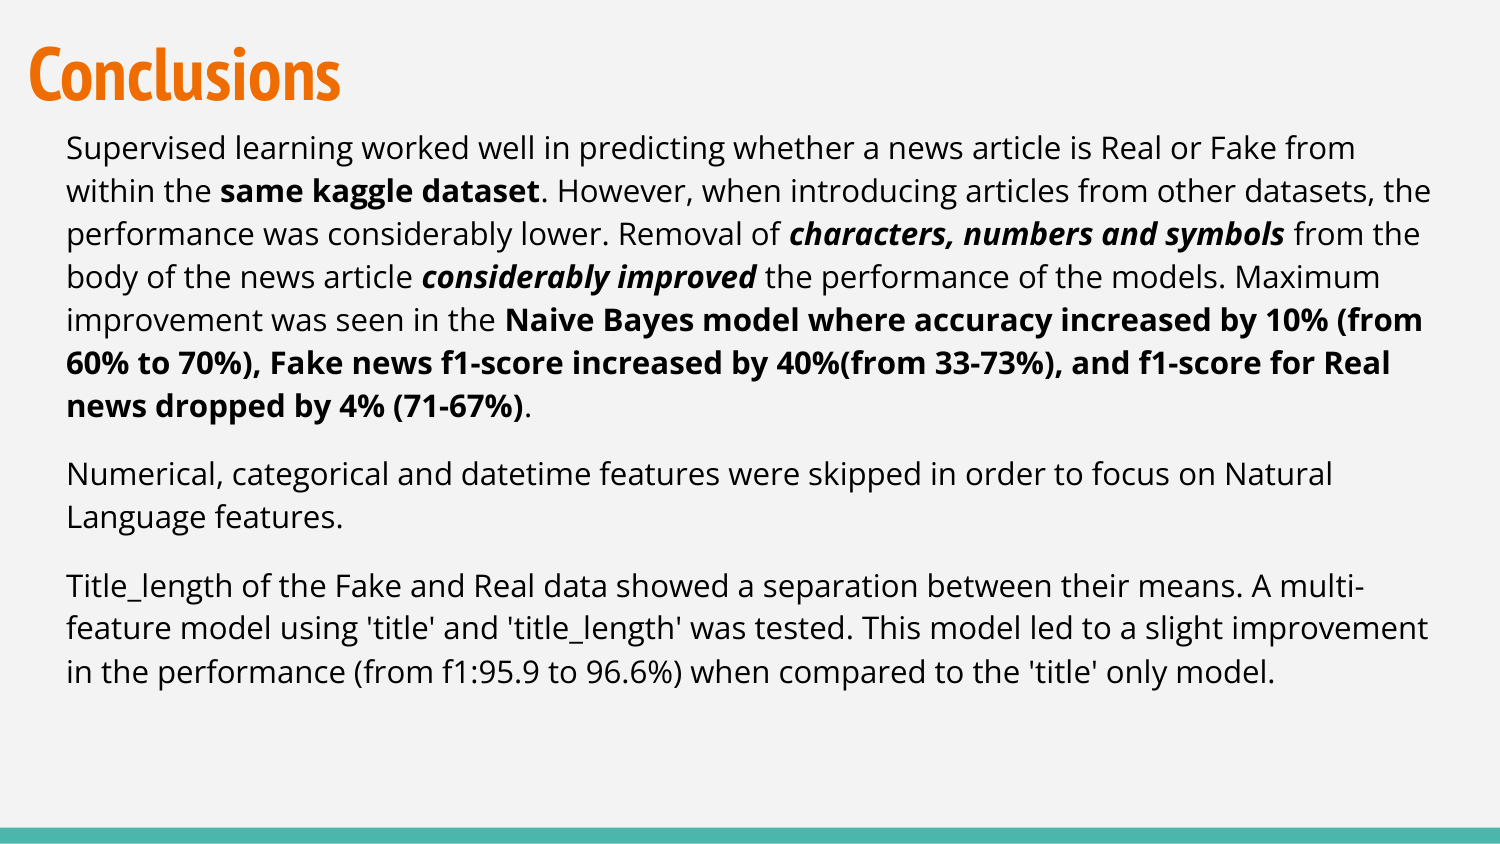

# Conclusions
Supervised learning worked well in predicting whether a news article is Real or Fake from within the same kaggle dataset. However, when introducing articles from other datasets, the performance was considerably lower. Removal of characters, numbers and symbols from the body of the news article considerably improved the performance of the models. Maximum improvement was seen in the Naive Bayes model where accuracy increased by 10% (from 60% to 70%), Fake news f1-score increased by 40%(from 33-73%), and f1-score for Real news dropped by 4% (71-67%).
Numerical, categorical and datetime features were skipped in order to focus on Natural Language features.
Title_length of the Fake and Real data showed a separation between their means. A multi-feature model using 'title' and 'title_length' was tested. This model led to a slight improvement in the performance (from f1:95.9 to 96.6%) when compared to the 'title' only model.